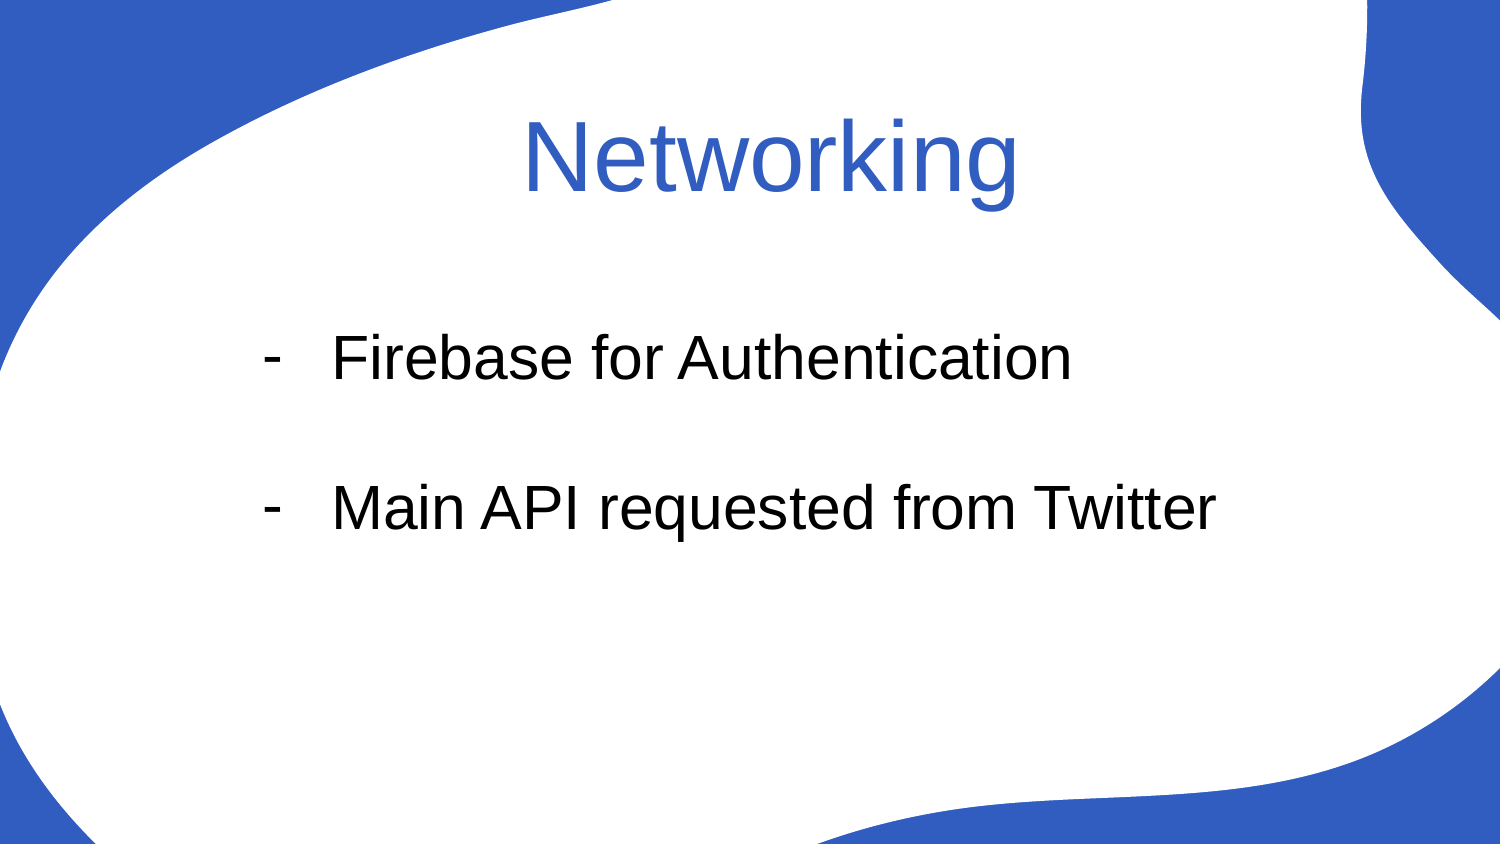

# Networking
Firebase for Authentication

Main API requested from Twitter